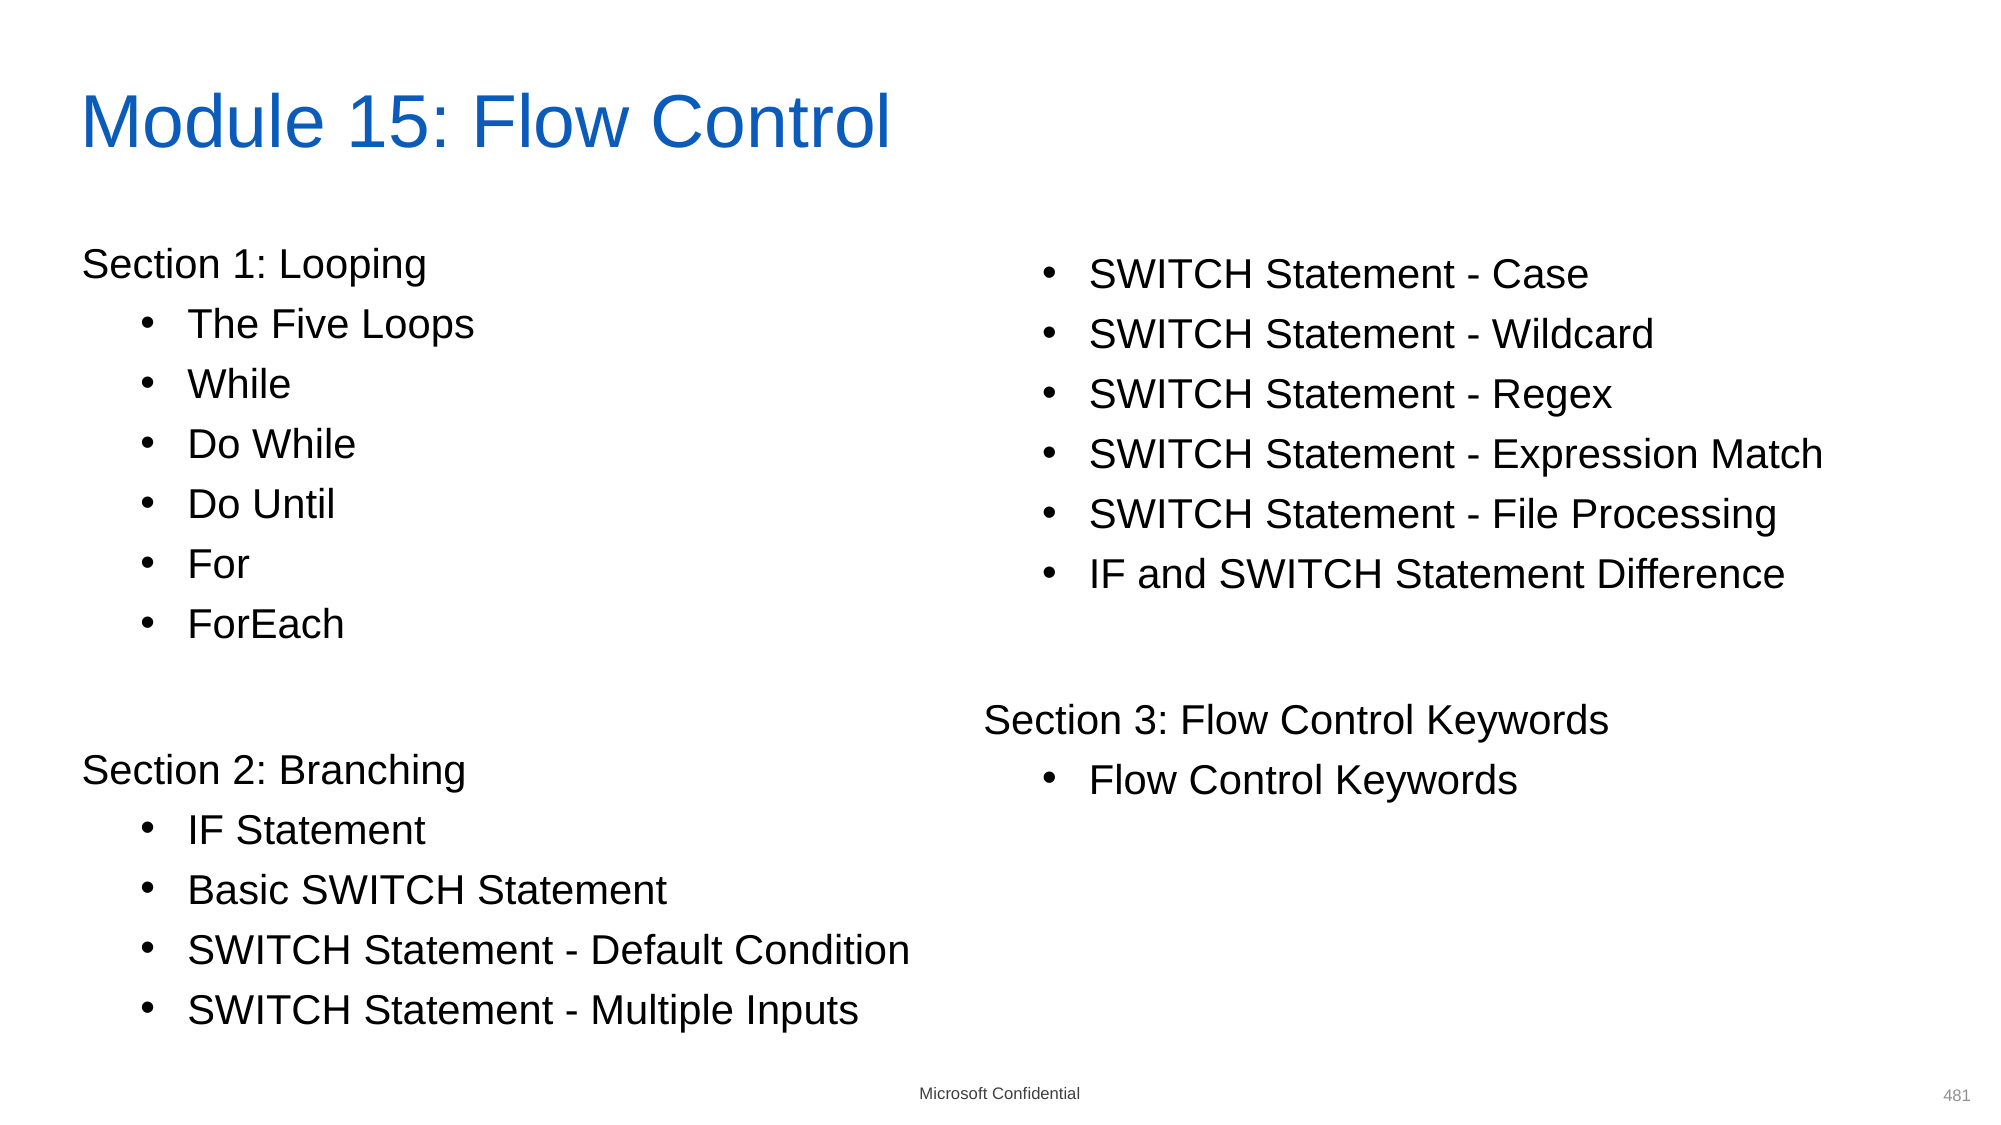

# Module 15: Flow Control
Section 1: Looping
The Five Loops
While
Do While
Do Until
For
ForEach

Section 2: Branching
IF Statement
Basic SWITCH Statement
SWITCH Statement - Default Condition
SWITCH Statement - Multiple Inputs
SWITCH Statement - Case
SWITCH Statement - Wildcard
SWITCH Statement - Regex
SWITCH Statement - Expression Match
SWITCH Statement - File Processing
IF and SWITCH Statement Difference

Section 3: Flow Control Keywords
Flow Control Keywords

481